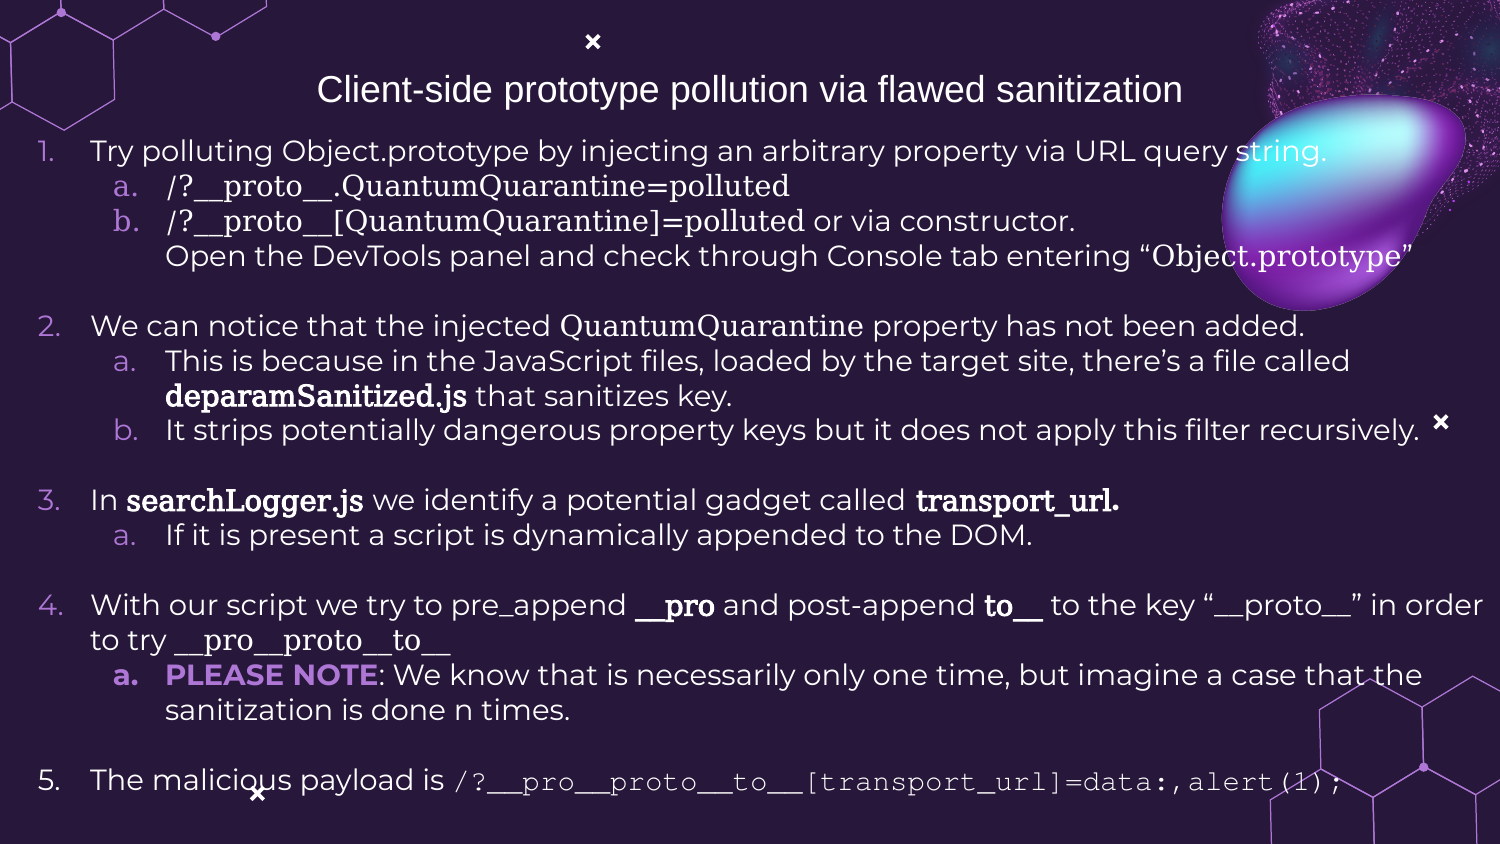

Client-side prototype pollution via flawed sanitization
Try polluting Object.prototype by injecting an arbitrary property via URL query string.
/?__proto__.QuantumQuarantine=polluted
/?__proto__[QuantumQuarantine]=polluted or via constructor.
	Open the DevTools panel and check through Console tab entering “Object.prototype”

We can notice that the injected QuantumQuarantine property has not been added.
This is because in the JavaScript files, loaded by the target site, there’s a file called deparamSanitized.js that sanitizes key.
It strips potentially dangerous property keys but it does not apply this filter recursively.

In searchLogger.js we identify a potential gadget called transport_url.
If it is present a script is dynamically appended to the DOM.

With our script we try to pre_append __pro and post-append to__ to the key “__proto__” in order to try __pro__proto__to__
PLEASE NOTE: We know that is necessarily only one time, but imagine a case that the sanitization is done n times.

The malicious payload is /?__pro__proto__to__[transport_url]=data:,alert(1);